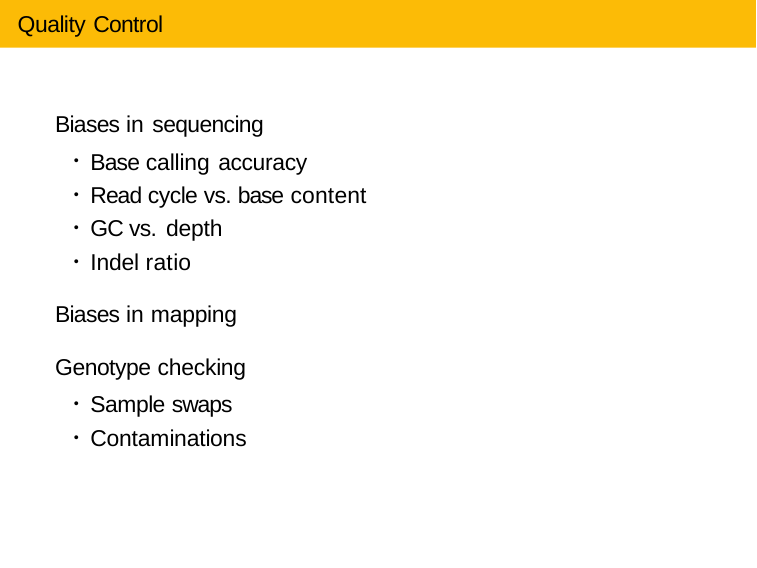

# Quality Control
Biases in sequencing
Base calling accuracy
Read cycle vs. base content
GC vs. depth
Indel ratio
Biases in mapping
Genotype checking
Sample swaps
Contaminations